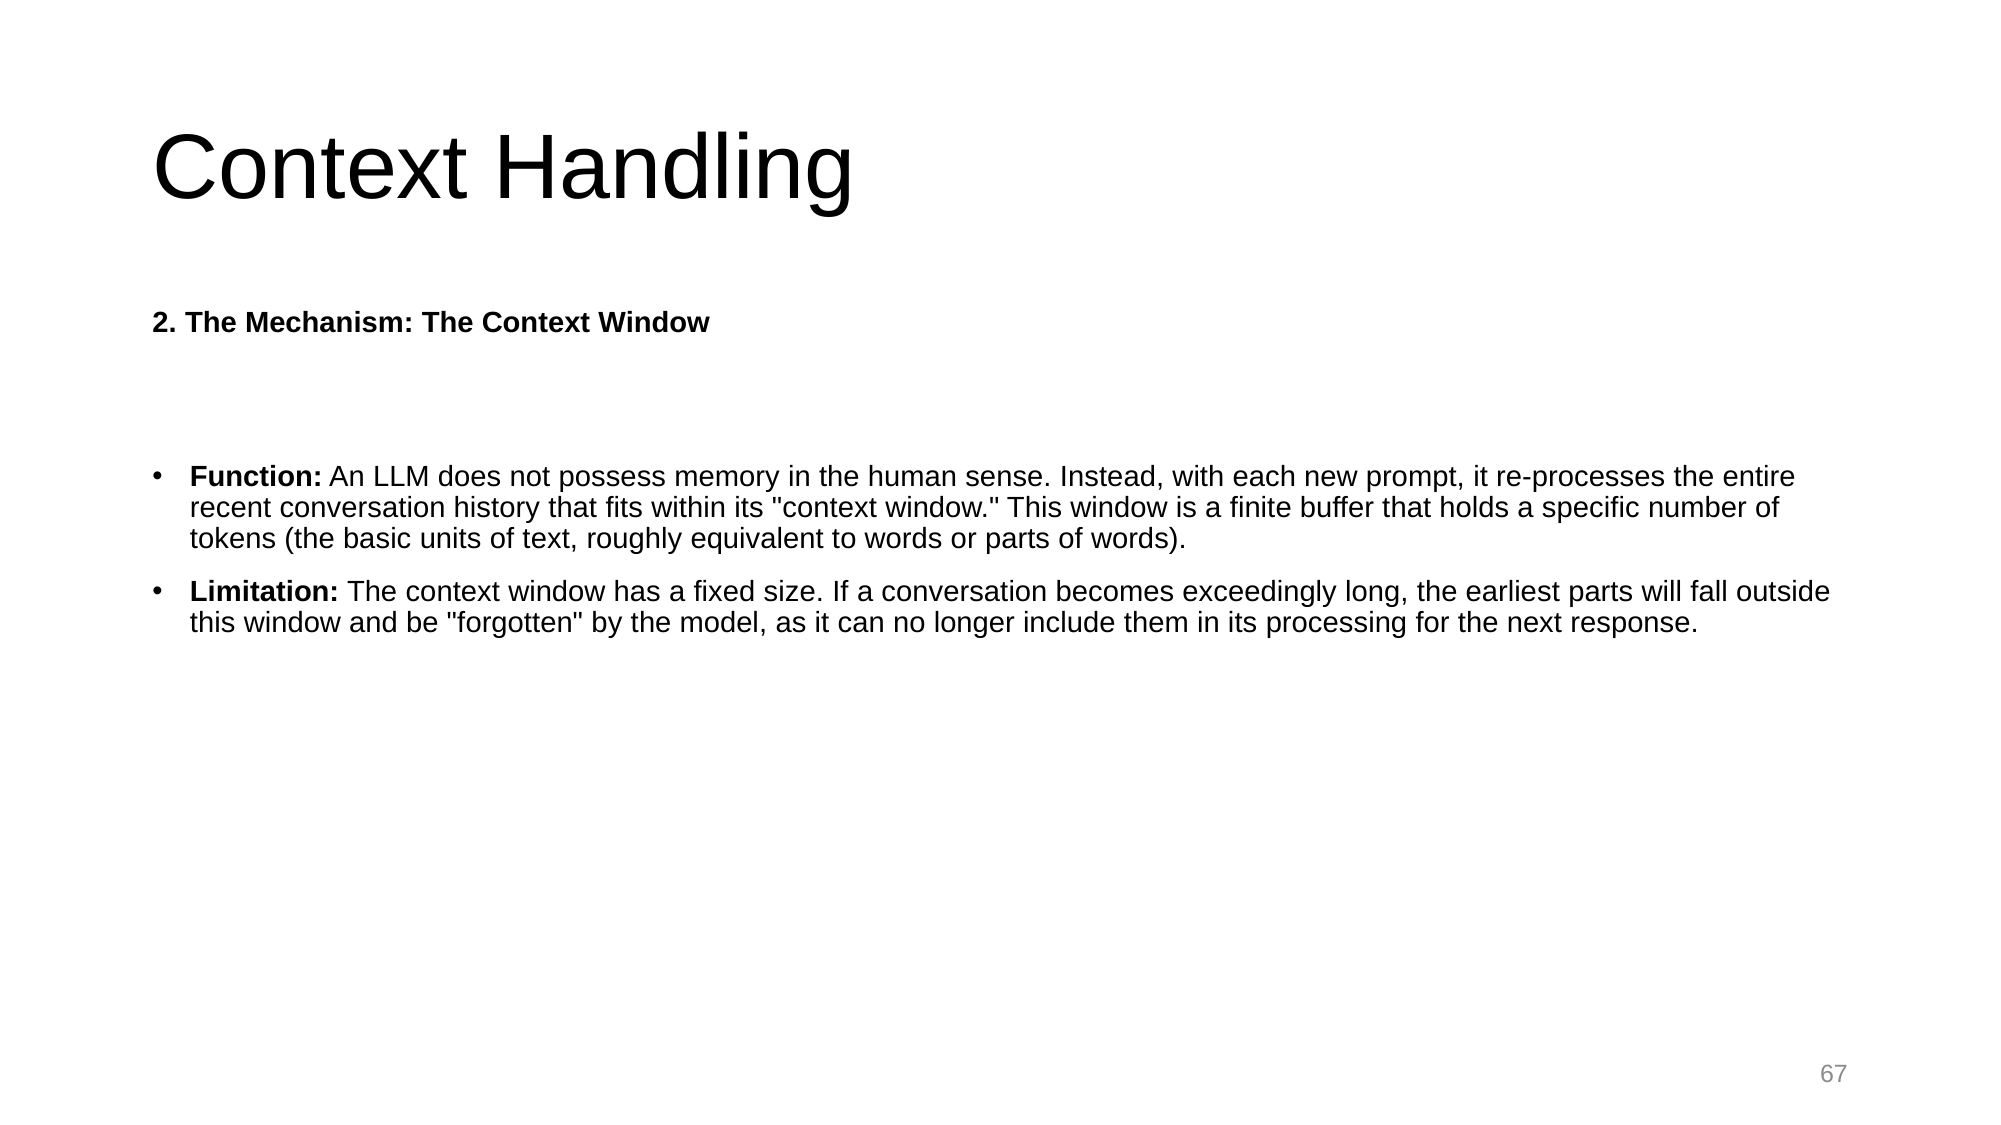

# Context Handling
2. The Mechanism: The Context Window

Function: An LLM does not possess memory in the human sense. Instead, with each new prompt, it re-processes the entire recent conversation history that fits within its "context window." This window is a finite buffer that holds a specific number of tokens (the basic units of text, roughly equivalent to words or parts of words).
Limitation: The context window has a fixed size. If a conversation becomes exceedingly long, the earliest parts will fall outside this window and be "forgotten" by the model, as it can no longer include them in its processing for the next response.
67